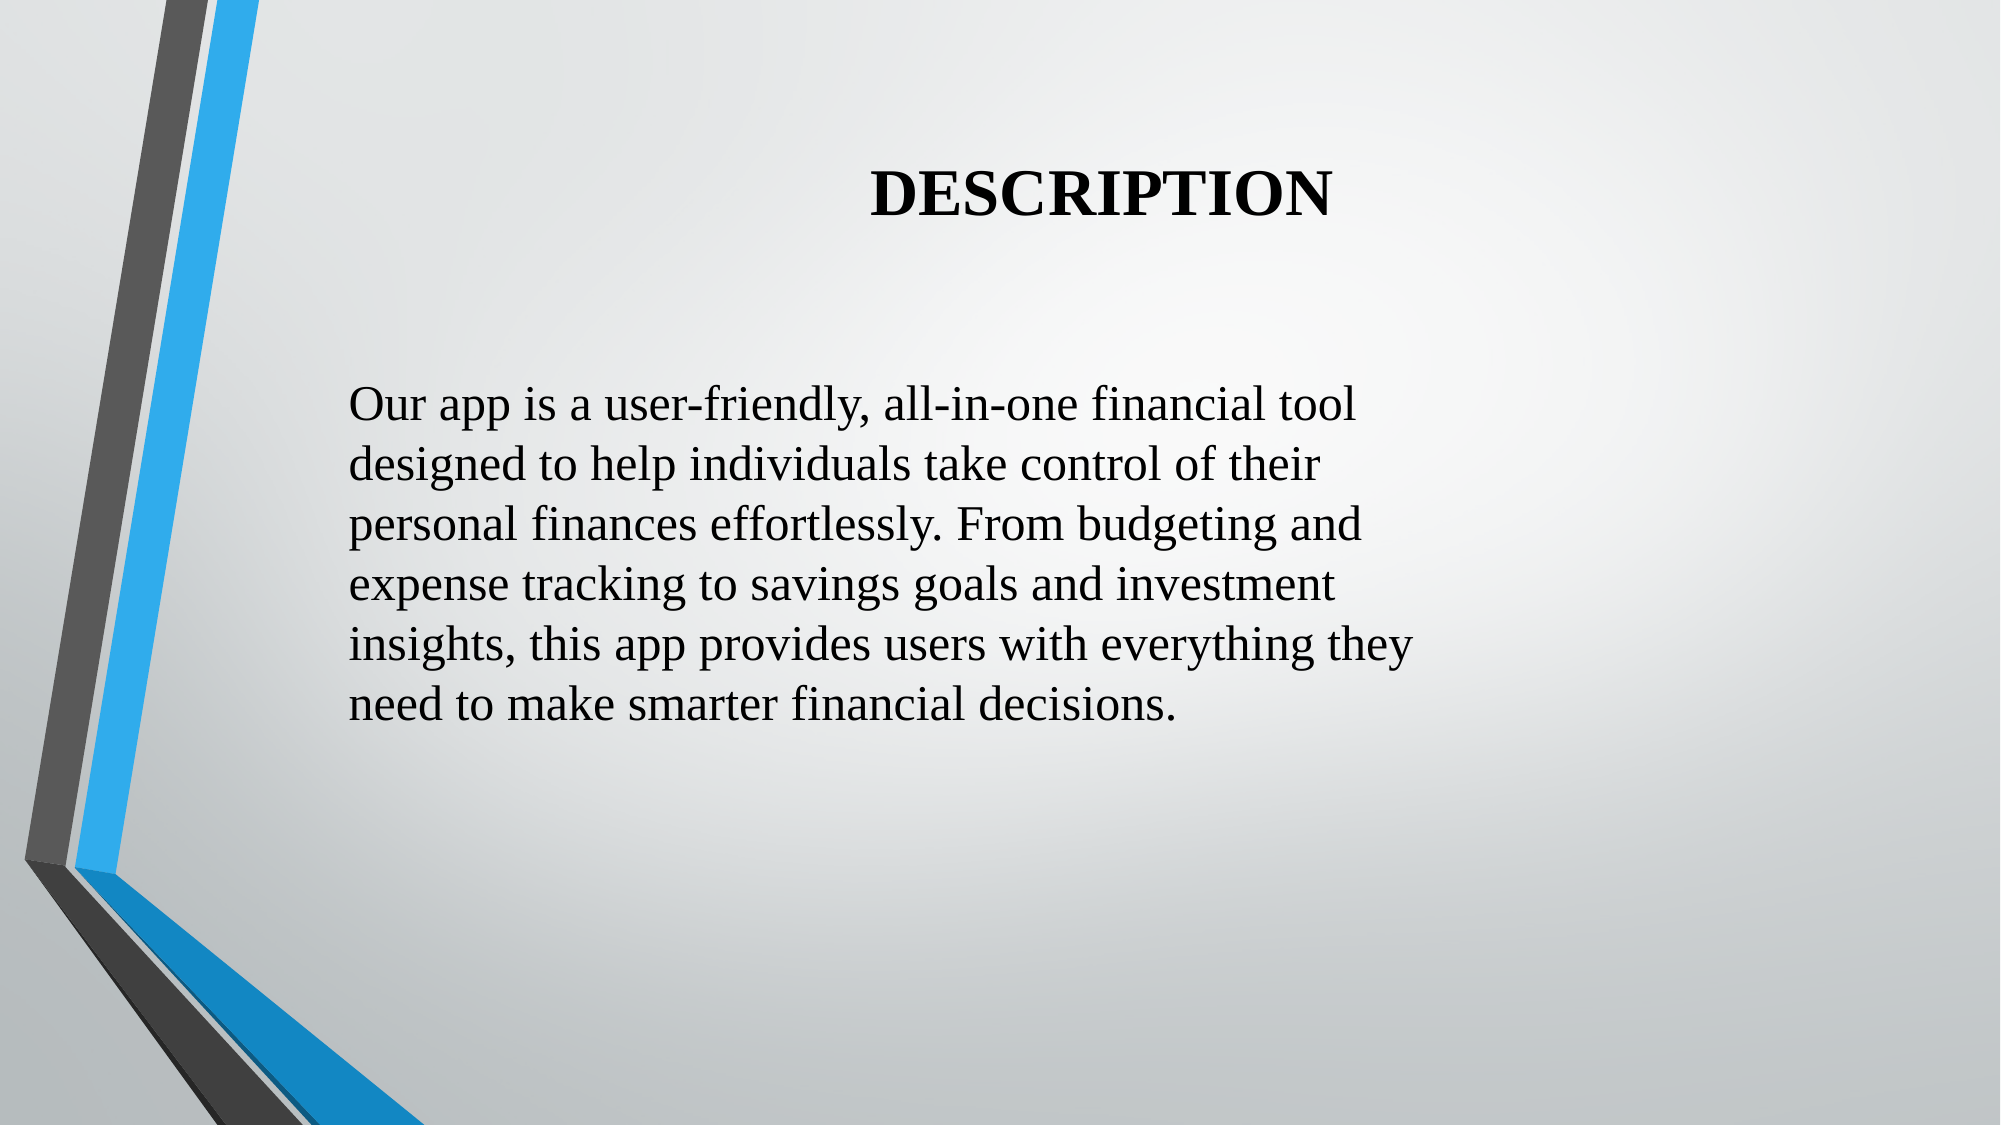

# DESCRIPTION
Our app is a user-friendly, all-in-one financial tool designed to help individuals take control of their personal finances effortlessly. From budgeting and expense tracking to savings goals and investment insights, this app provides users with everything they need to make smarter financial decisions.